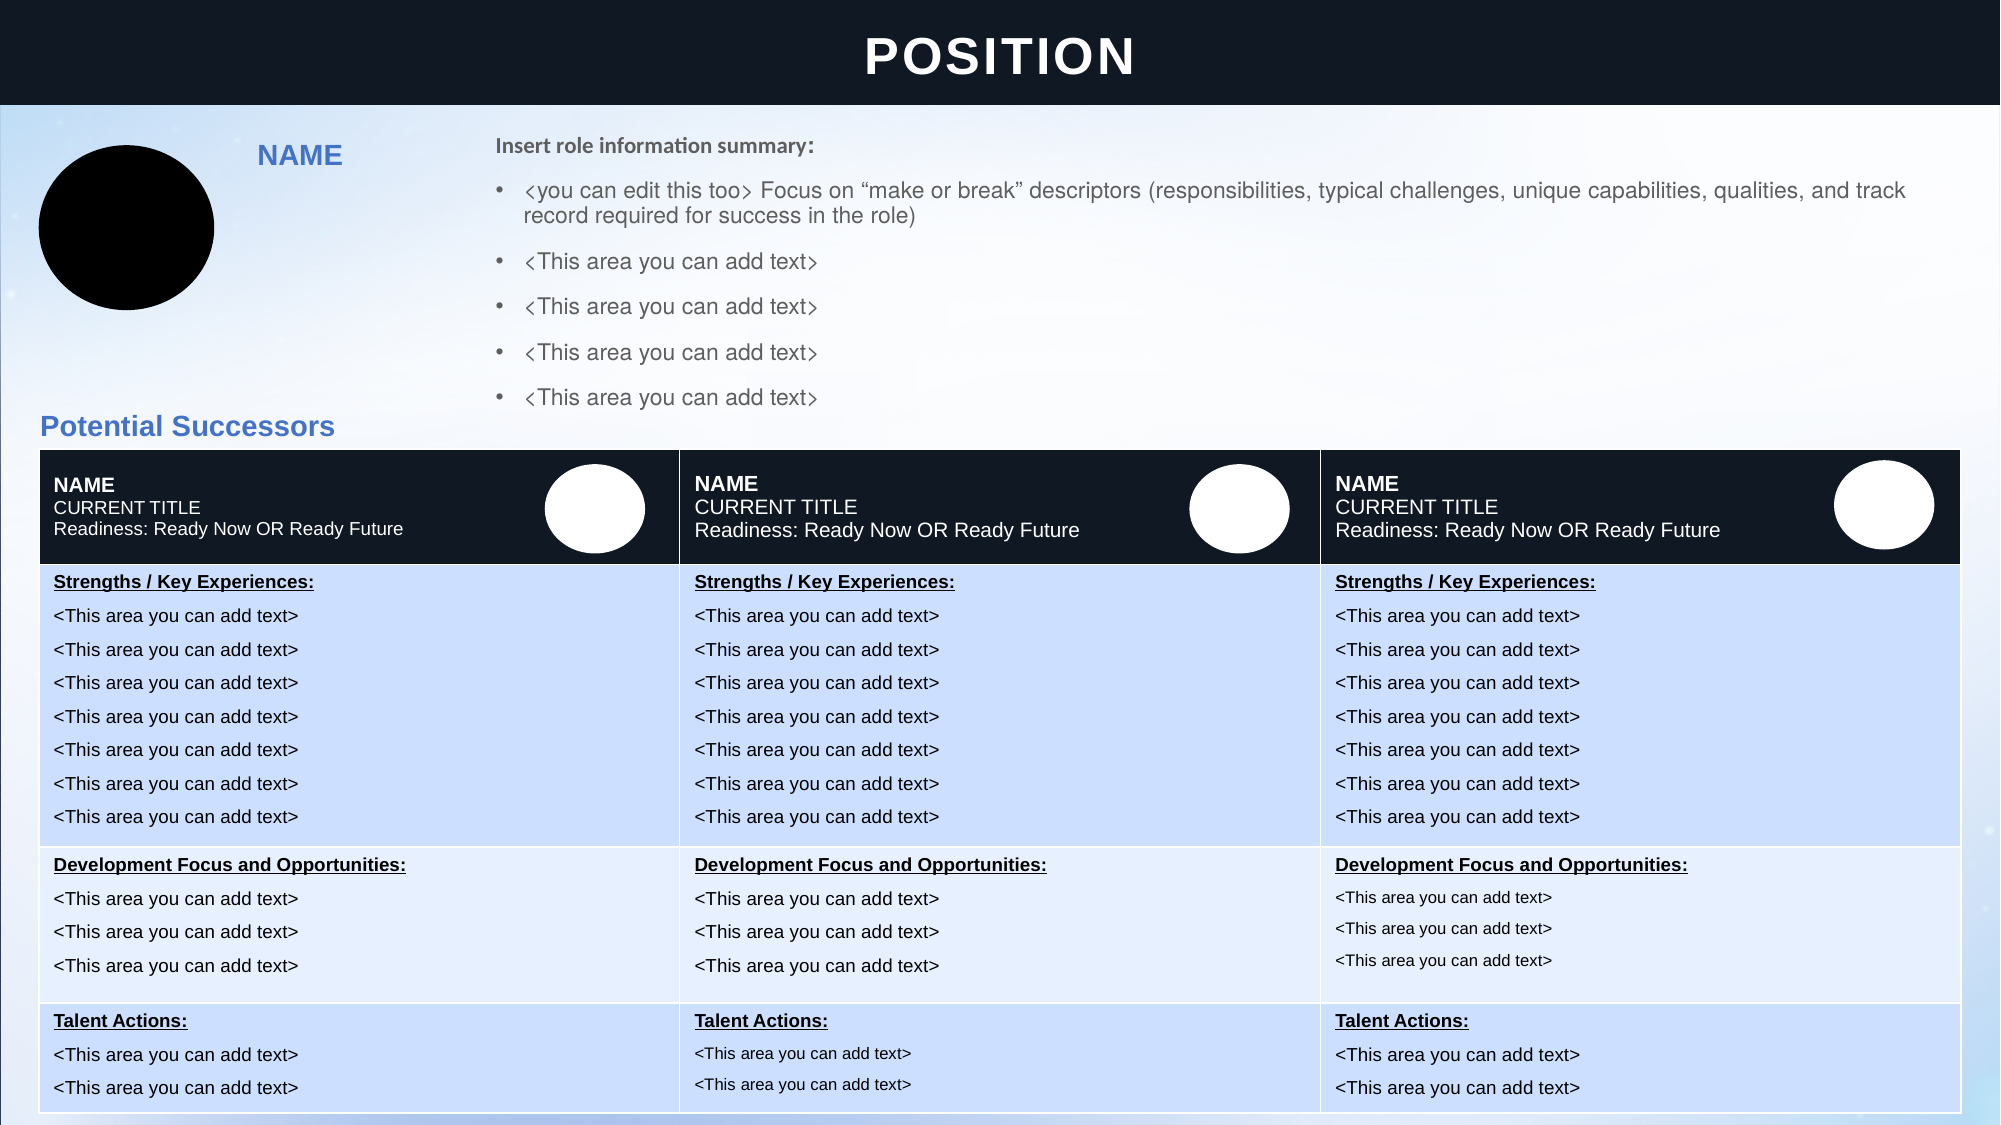

POSITION
Insert role information summary:
<you can edit this too> Focus on “make or break” descriptors (responsibilities, typical challenges, unique capabilities, qualities, and track record required for success in the role)
<This area you can add text>
<This area you can add text>
<This area you can add text>
<This area you can add text>
NAME

| Potential Successors |
| --- |
| NAME CURRENT TITLE Readiness: Ready Now OR Ready Future | NAME CURRENT TITLE Readiness: Ready Now OR Ready Future | NAME CURRENT TITLE Readiness: Ready Now OR Ready Future |
| --- | --- | --- |
| Strengths / Key Experiences: <This area you can add text> <This area you can add text> <This area you can add text> <This area you can add text> <This area you can add text> <This area you can add text> <This area you can add text> | Strengths / Key Experiences: <This area you can add text> <This area you can add text> <This area you can add text> <This area you can add text> <This area you can add text> <This area you can add text> <This area you can add text> | Strengths / Key Experiences: <This area you can add text> <This area you can add text> <This area you can add text> <This area you can add text> <This area you can add text> <This area you can add text> <This area you can add text> |
| Development Focus and Opportunities: <This area you can add text> <This area you can add text> <This area you can add text> | Development Focus and Opportunities: <This area you can add text> <This area you can add text> <This area you can add text> | Development Focus and Opportunities: <This area you can add text> <This area you can add text> <This area you can add text> |
| Talent Actions: <This area you can add text> <This area you can add text> | Talent Actions: <This area you can add text> <This area you can add text> | Talent Actions: <This area you can add text> <This area you can add text> |